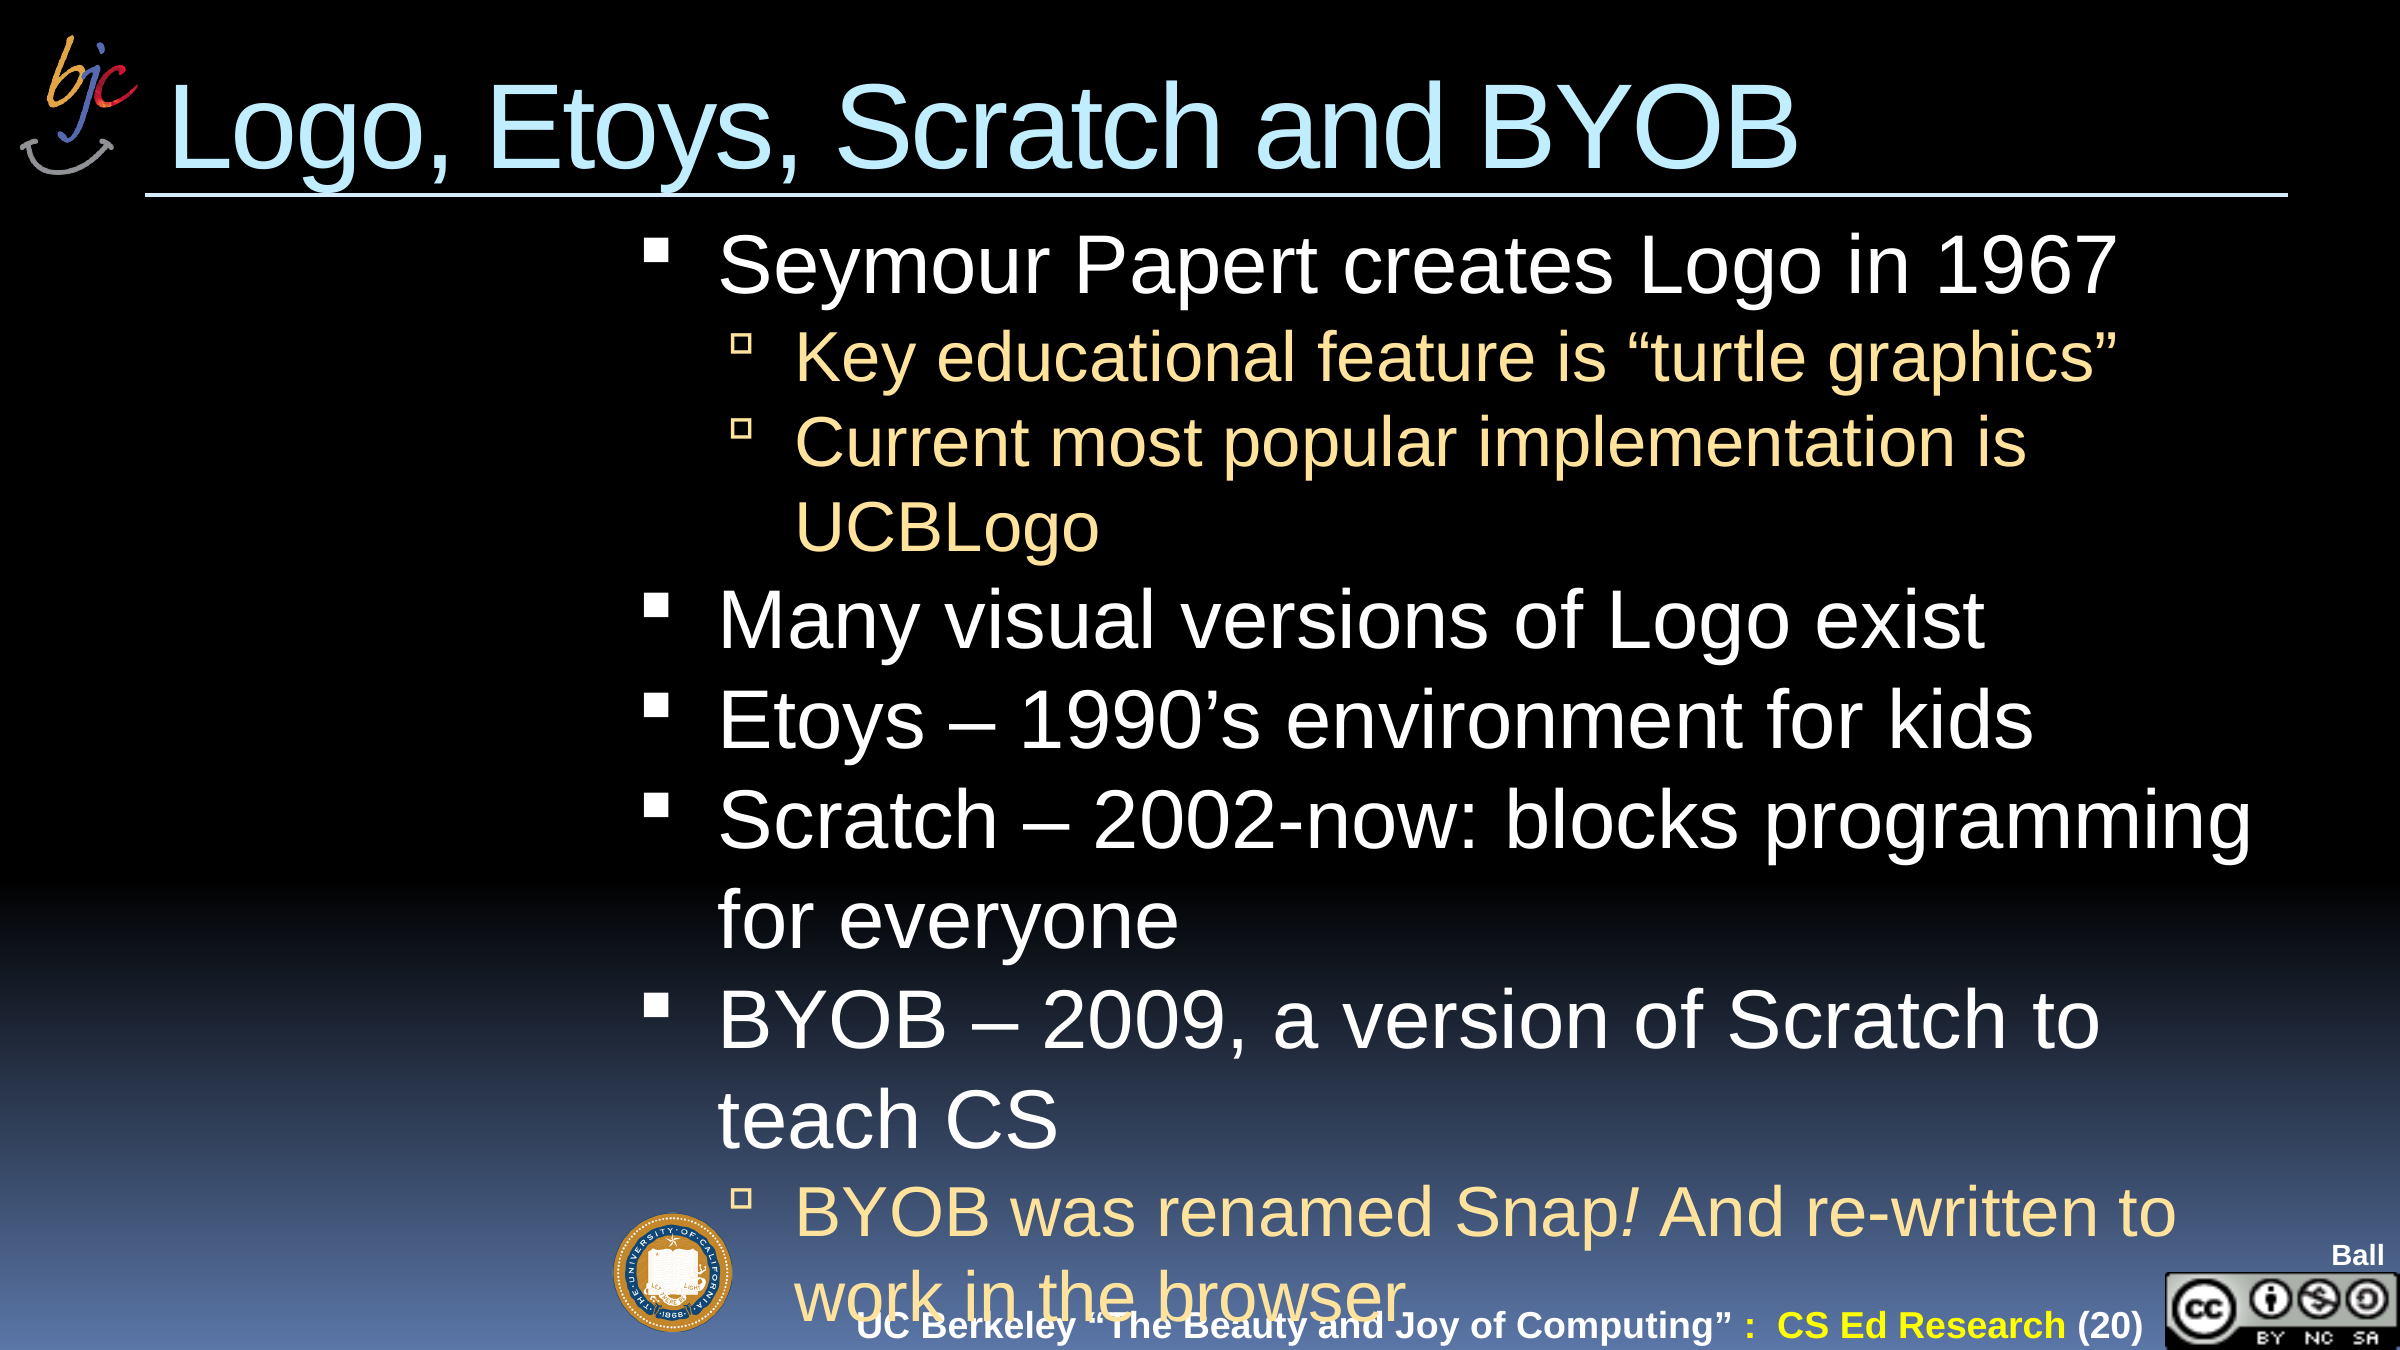

# Logo, Etoys, Scratch and BYOB
Seymour Papert creates Logo in 1967
Key educational feature is “turtle graphics”
Current most popular implementation is UCBLogo
Many visual versions of Logo exist
Etoys – 1990’s environment for kids
Scratch – 2002-now: blocks programming for everyone
BYOB – 2009, a version of Scratch to teach CS
BYOB was renamed Snap! And re-written to work in the browser